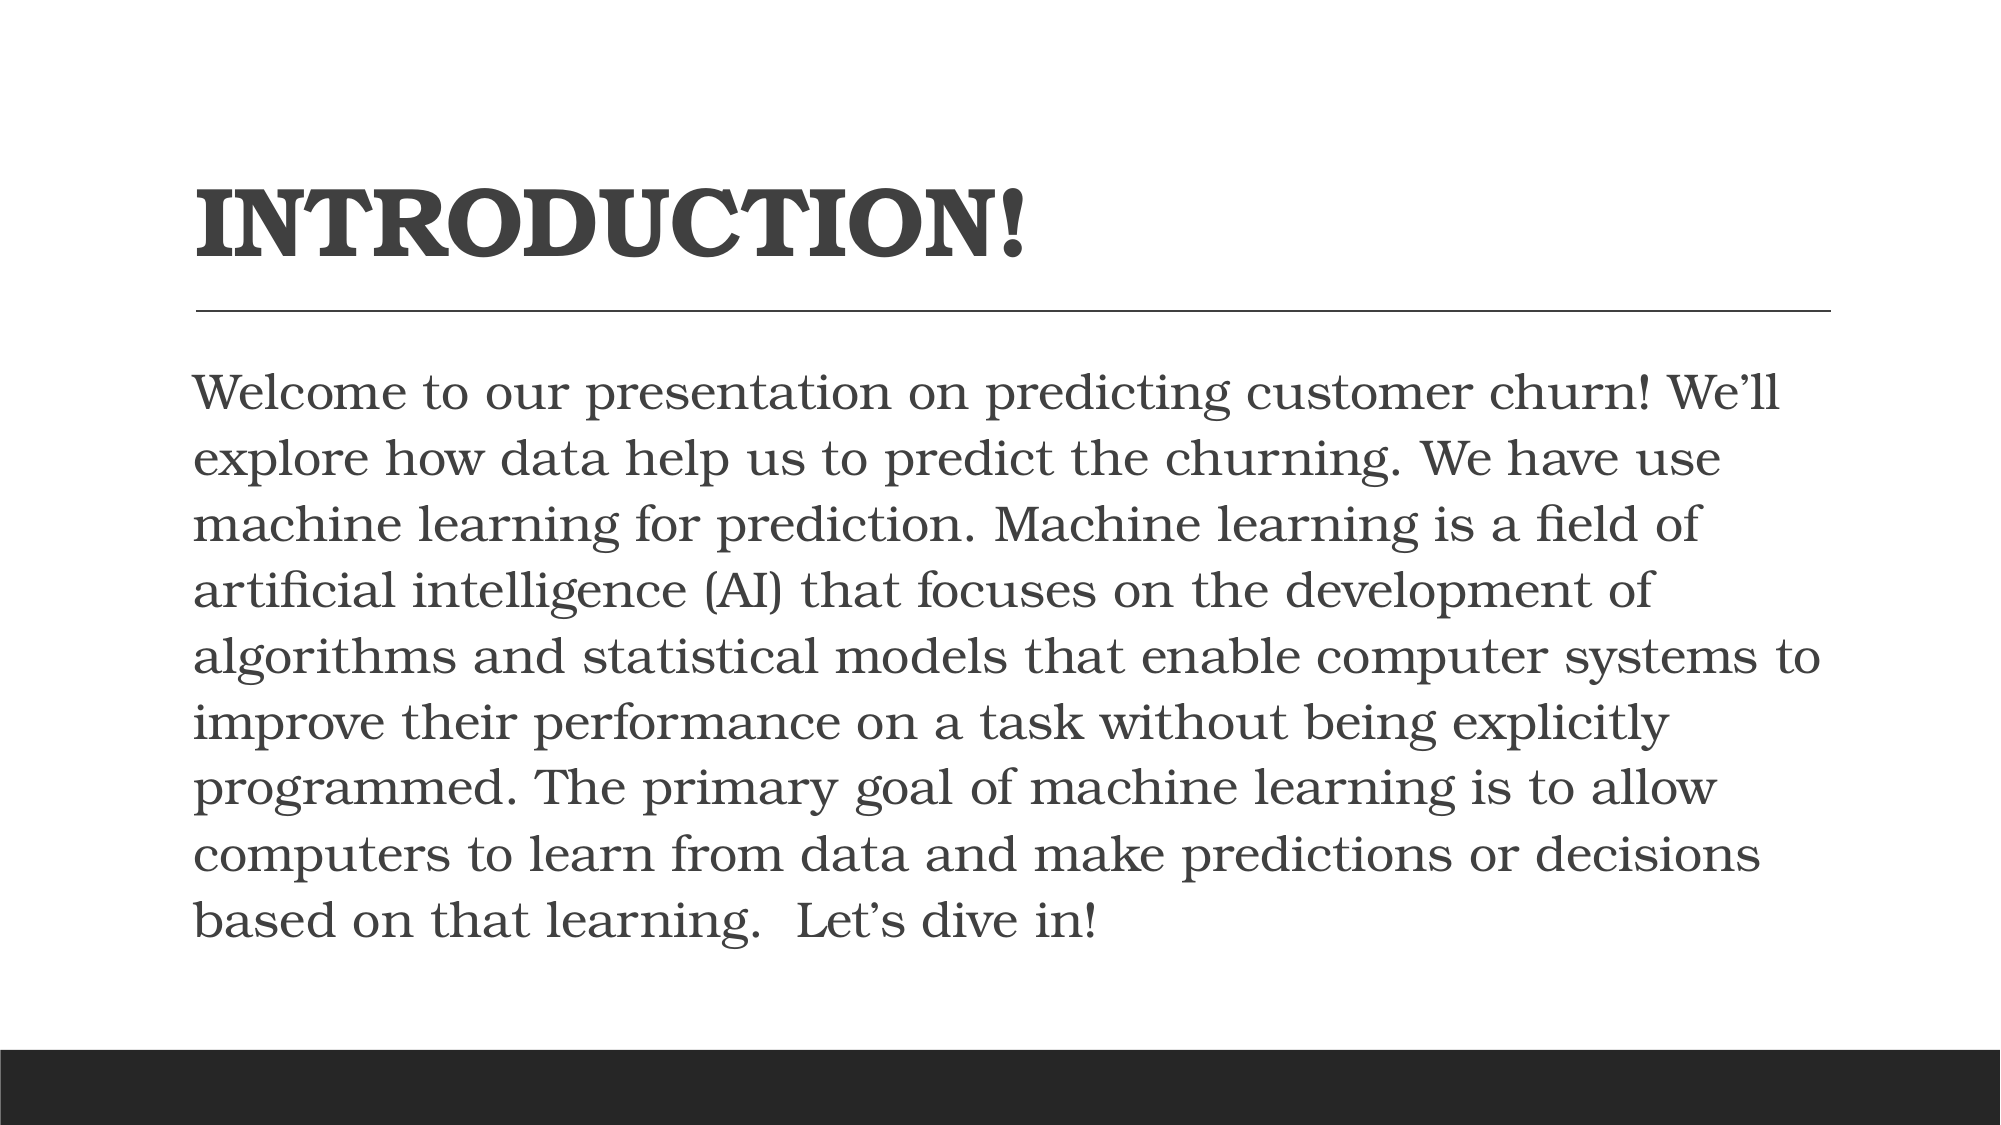

# INTRODUCTION!
Welcome to our presentation on predicting customer churn! We’ll explore how data help us to predict the churning. We have use machine learning for prediction. Machine learning is a field of artificial intelligence (AI) that focuses on the development of algorithms and statistical models that enable computer systems to improve their performance on a task without being explicitly programmed. The primary goal of machine learning is to allow computers to learn from data and make predictions or decisions based on that learning.  Let’s dive in!